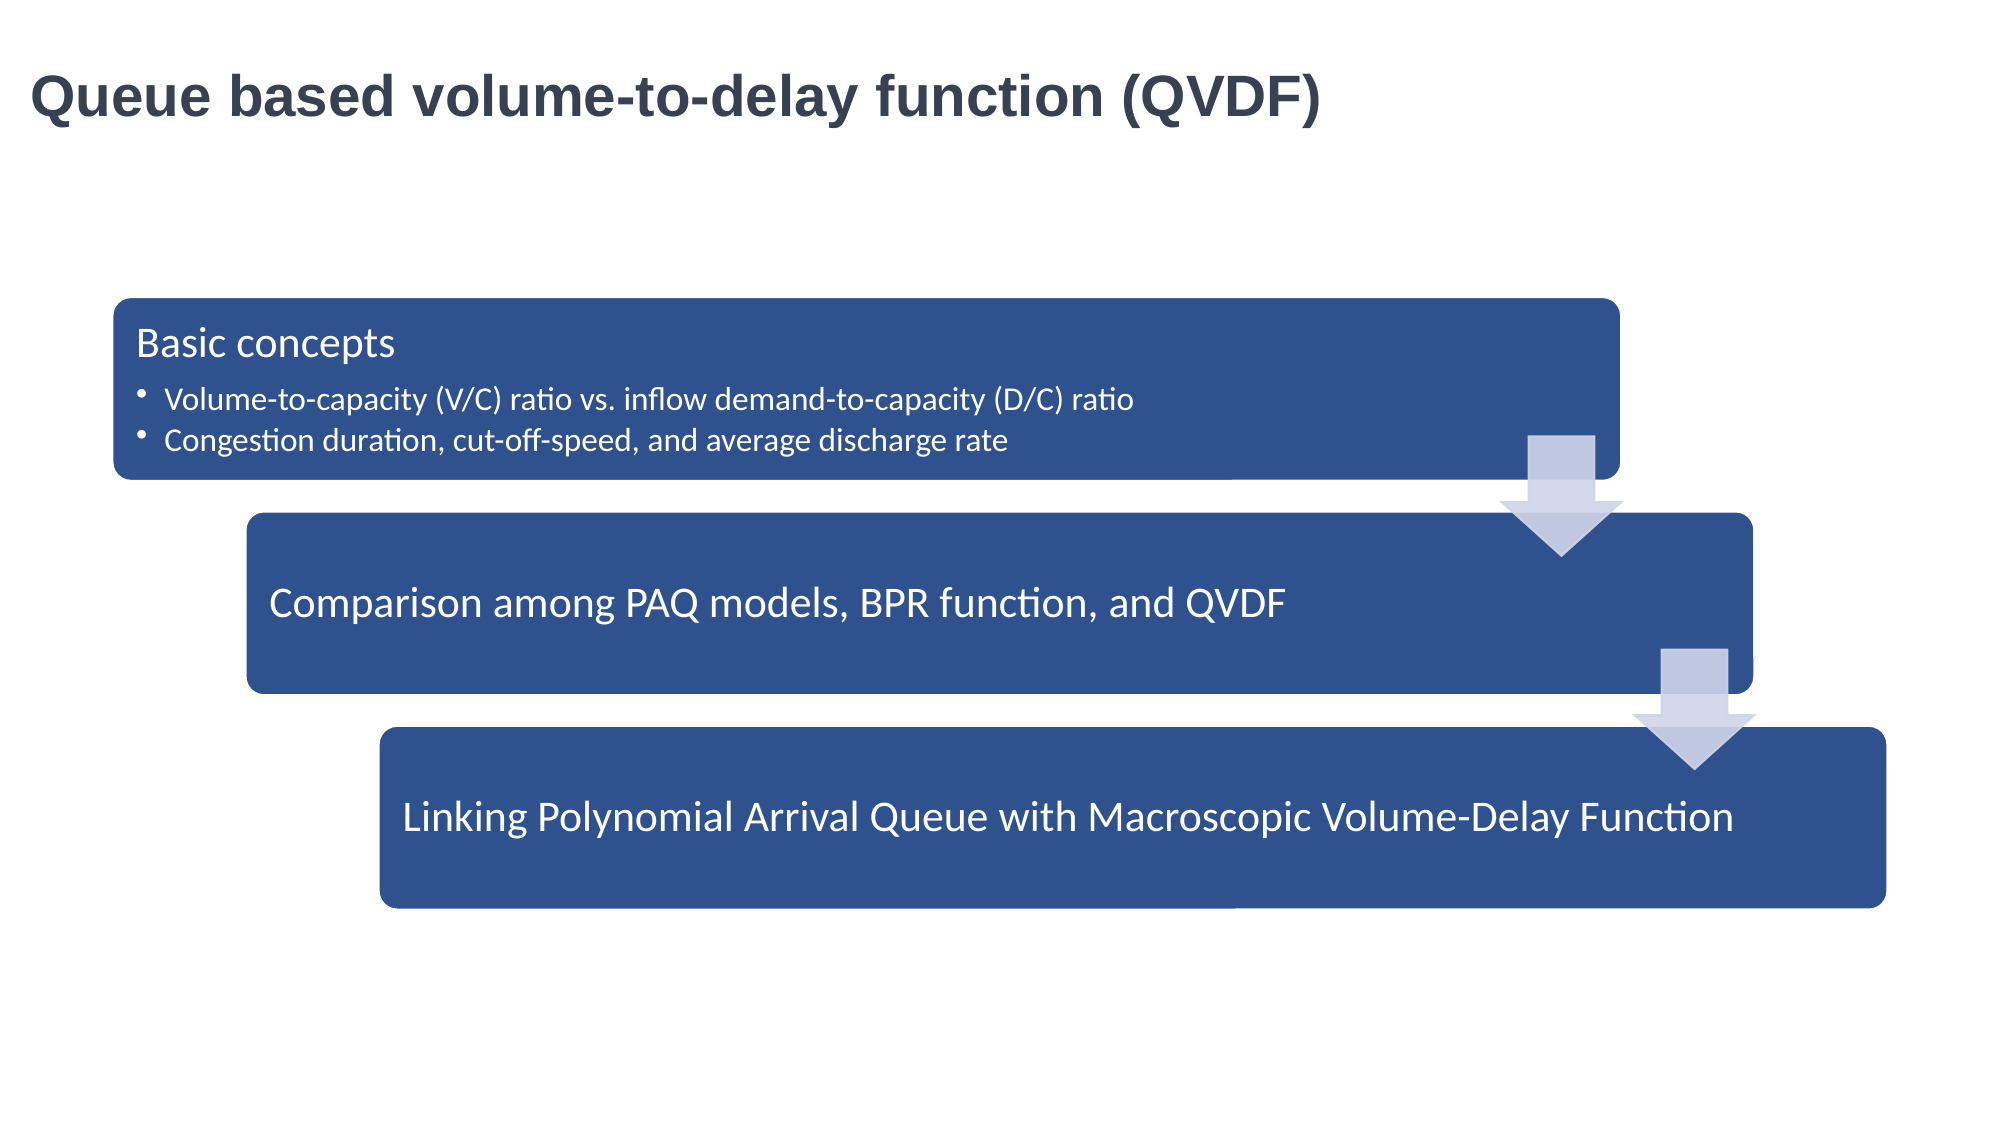

# Queue based volume-to-delay function (QVDF)
Basic concepts
Volume-to-capacity (V/C) ratio vs. inflow demand-to-capacity (D/C) ratio
Congestion duration, cut-off-speed, and average discharge rate
Comparison among PAQ models, BPR function, and QVDF
Linking Polynomial Arrival Queue with Macroscopic Volume-Delay Function